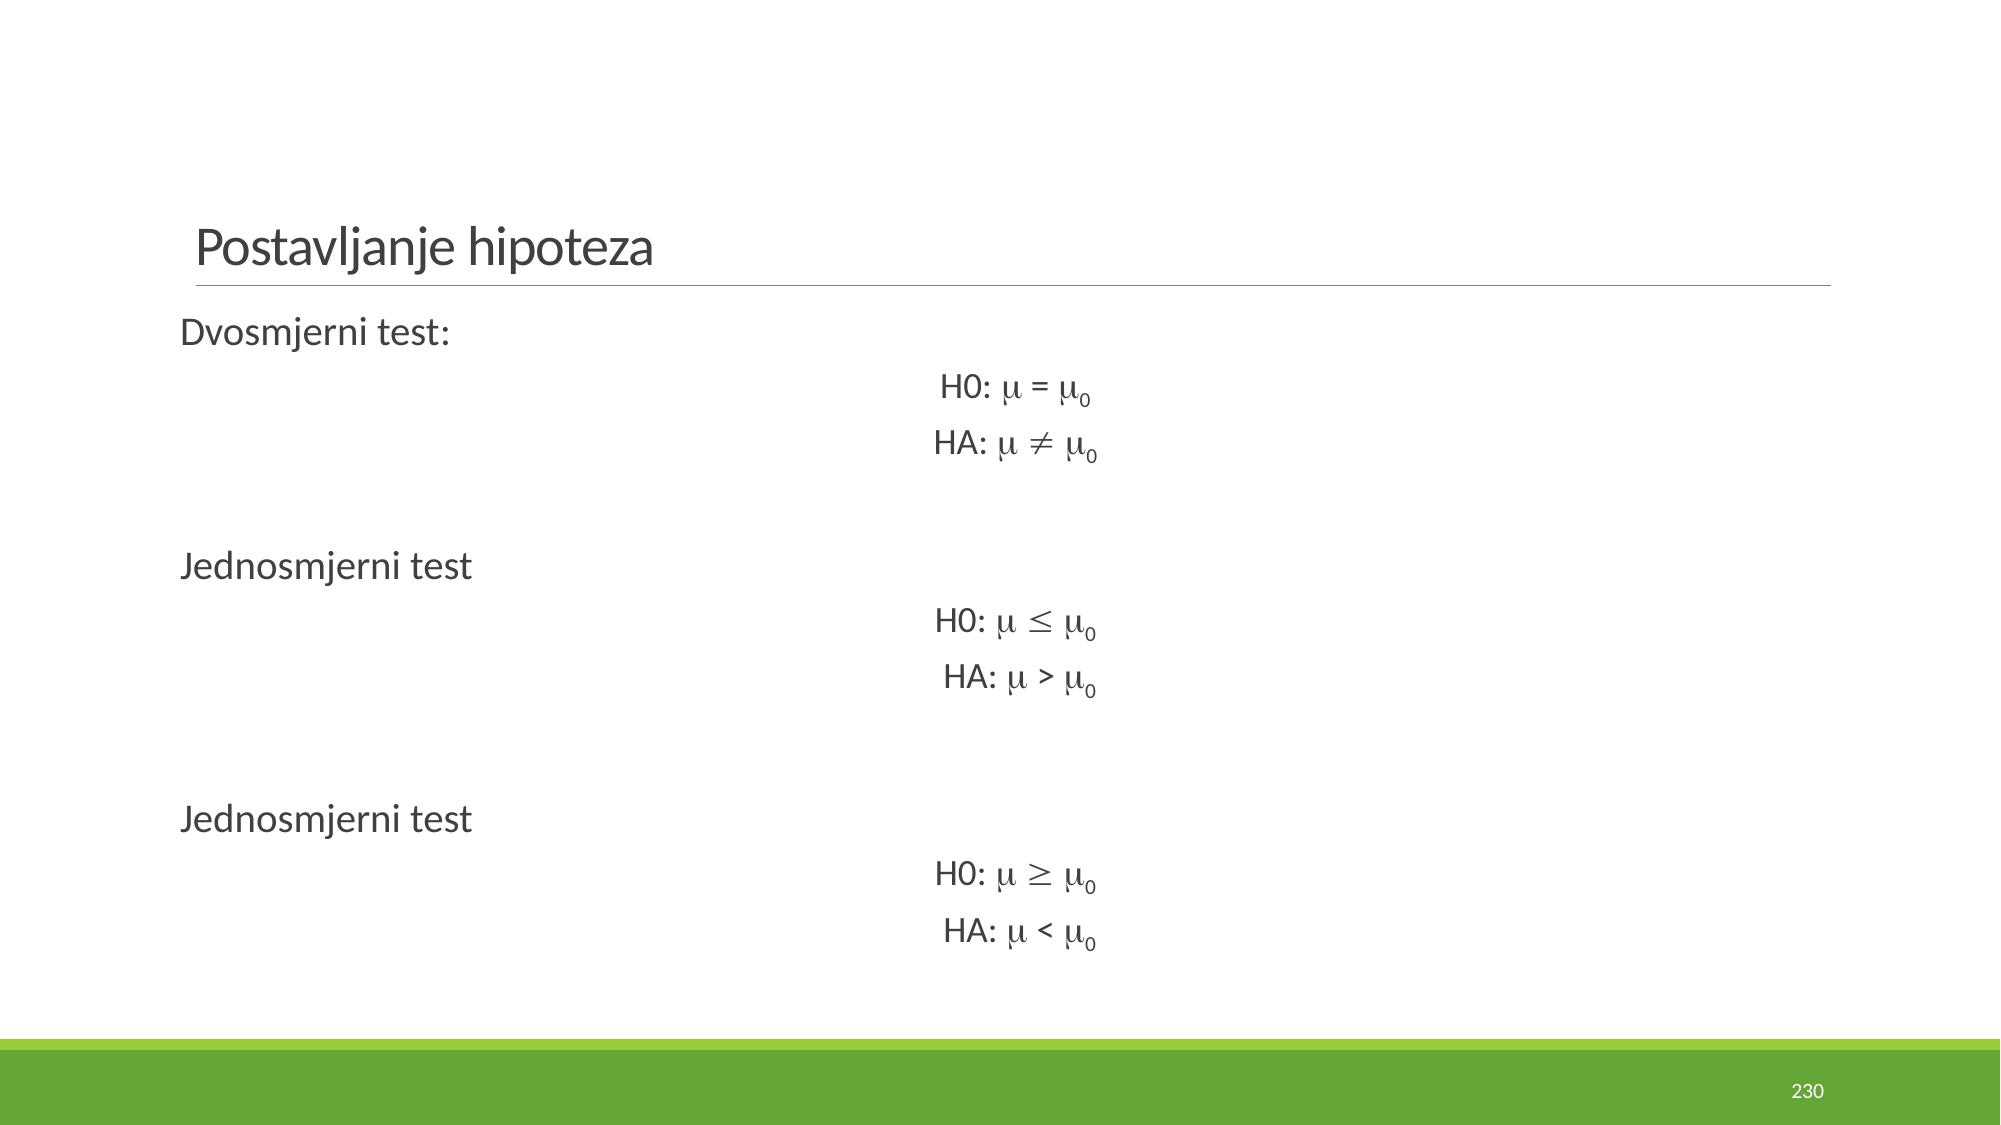

# Postavljanje hipoteza
Dvosmjerni test:
H0: μ = μ0
HA: μ ≠ μ0

Jednosmjerni test
H0: μ ≤ μ0
HA: μ > μ0

Jednosmjerni test
H0: μ ≥ μ0
HA: μ < μ0

230